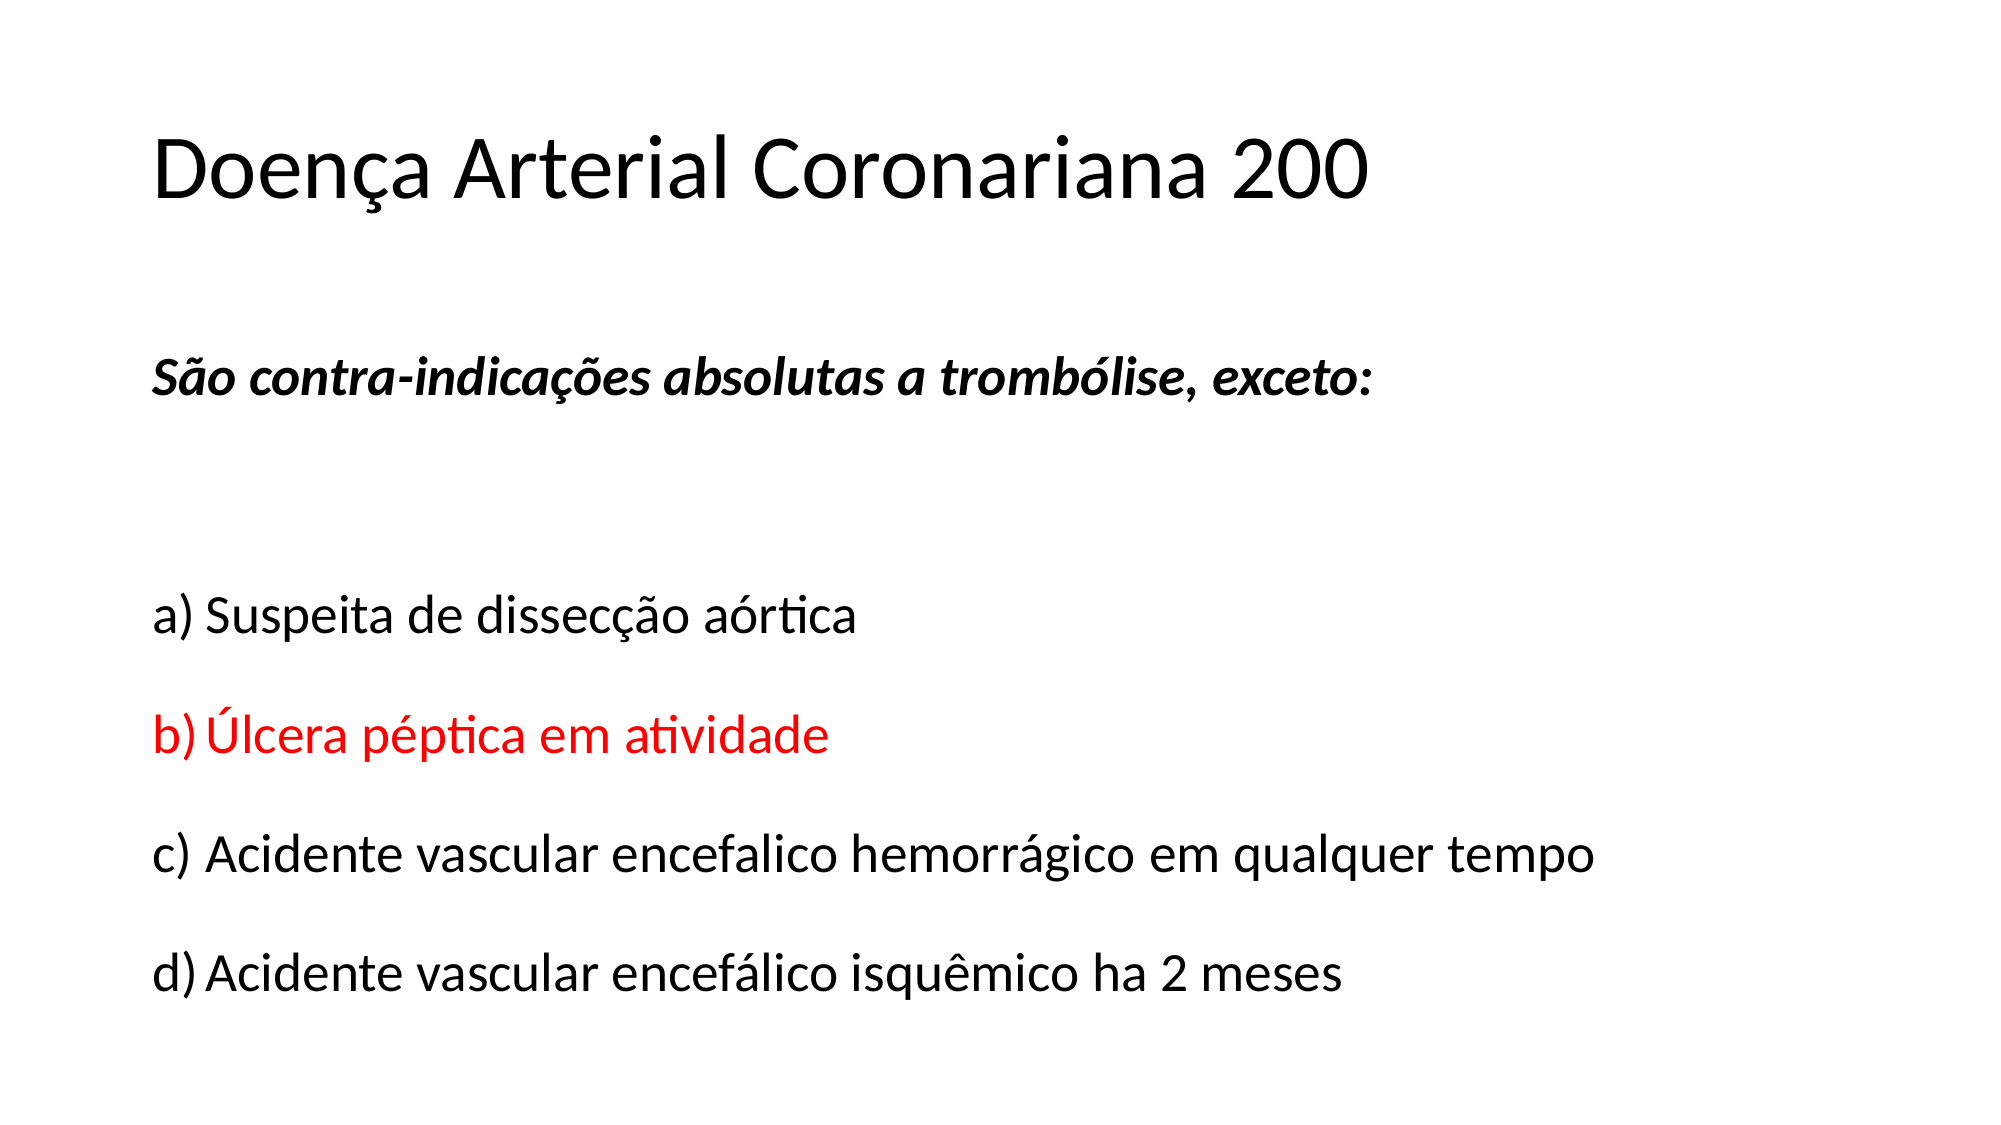

# Doença Arterial Coronariana 200
São contra-indicações absolutas a trombólise, exceto:

Suspeita de dissecção aórtica
Úlcera péptica em atividade
Acidente vascular encefalico hemorrágico em qualquer tempo
Acidente vascular encefálico isquêmico ha 2 meses